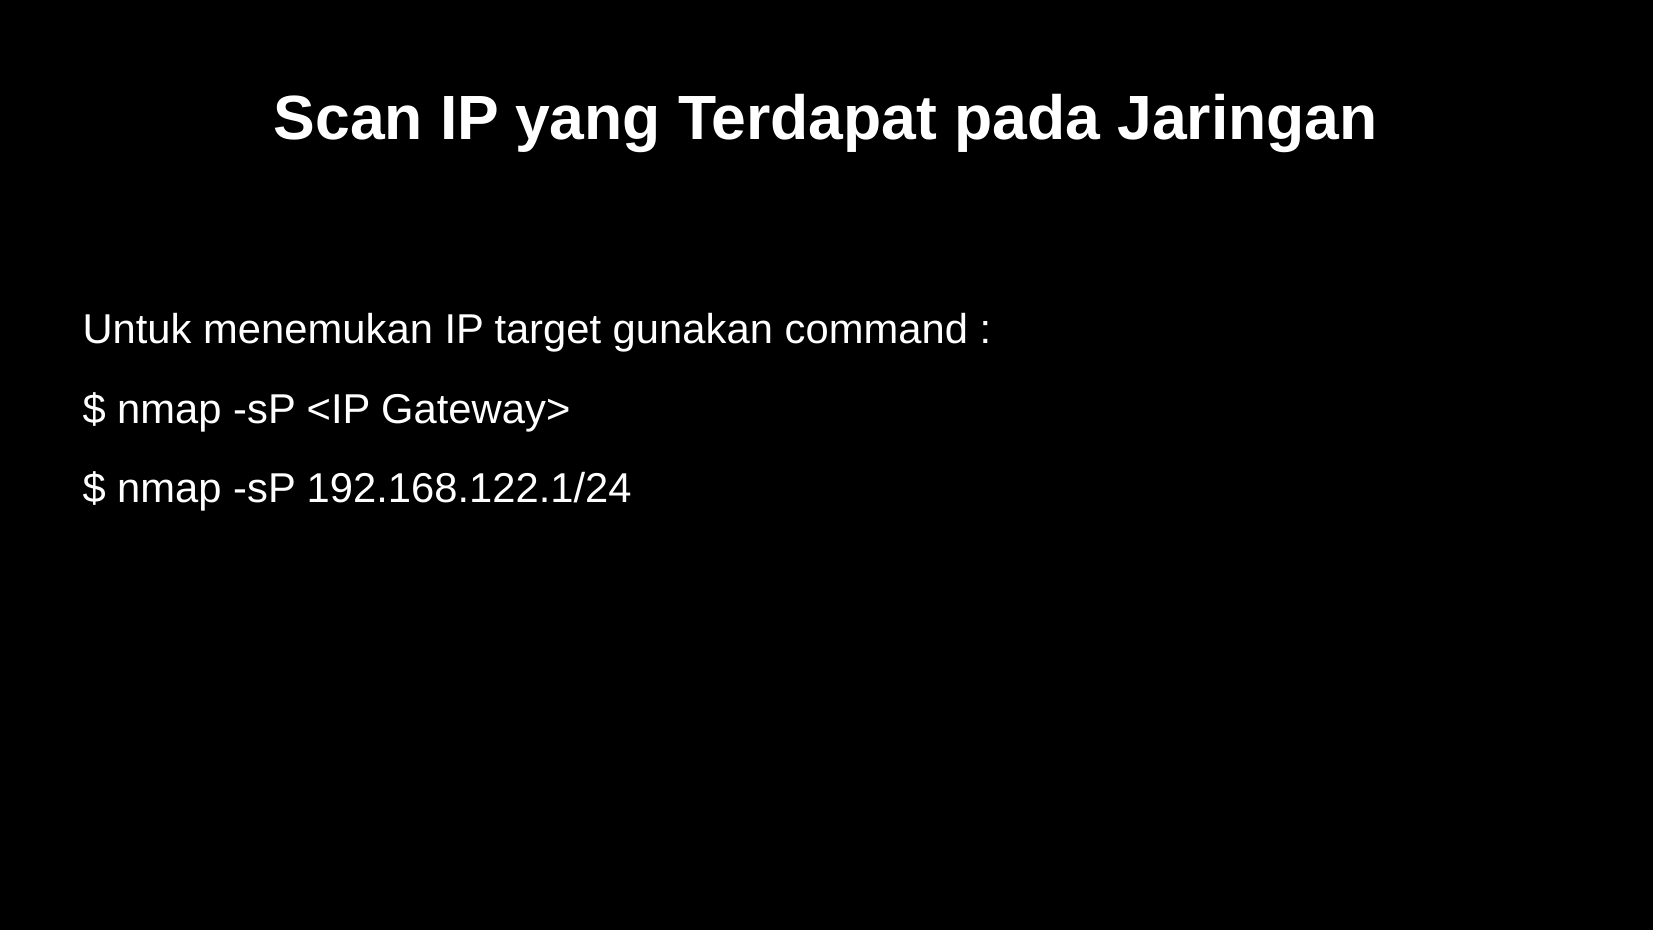

Scan IP yang Terdapat pada Jaringan

Untuk menemukan IP target gunakan command :
$ nmap -sP <IP Gateway>
$ nmap -sP 192.168.122.1/24